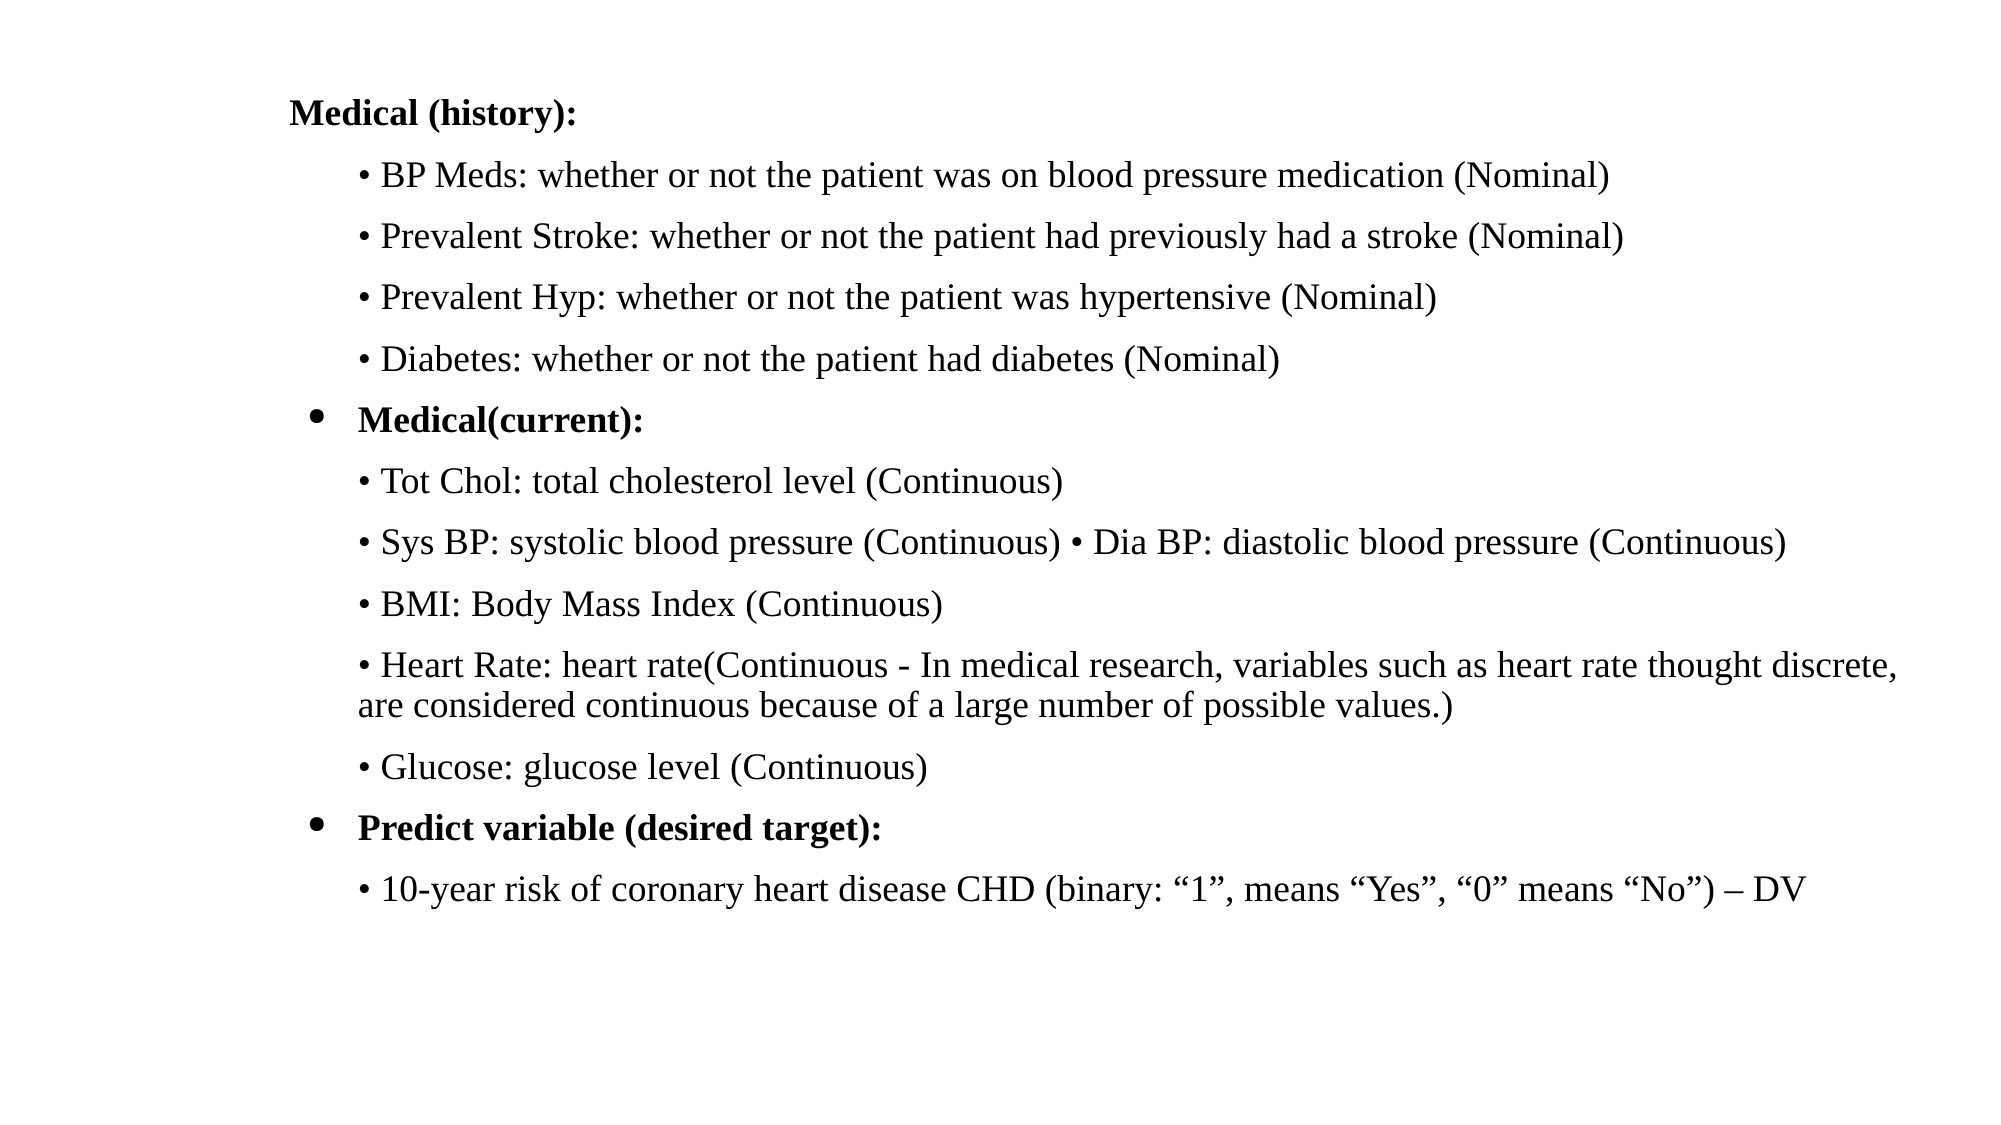

Medical (history):
• BP Meds: whether or not the patient was on blood pressure medication (Nominal)
• Prevalent Stroke: whether or not the patient had previously had a stroke (Nominal)
• Prevalent Hyp: whether or not the patient was hypertensive (Nominal)
• Diabetes: whether or not the patient had diabetes (Nominal)
Medical(current):
• Tot Chol: total cholesterol level (Continuous)
• Sys BP: systolic blood pressure (Continuous) • Dia BP: diastolic blood pressure (Continuous)
• BMI: Body Mass Index (Continuous)
• Heart Rate: heart rate(Continuous - In medical research, variables such as heart rate thought discrete, are considered continuous because of a large number of possible values.)
• Glucose: glucose level (Continuous)
Predict variable (desired target):
• 10-year risk of coronary heart disease CHD (binary: “1”, means “Yes”, “0” means “No”) – DV